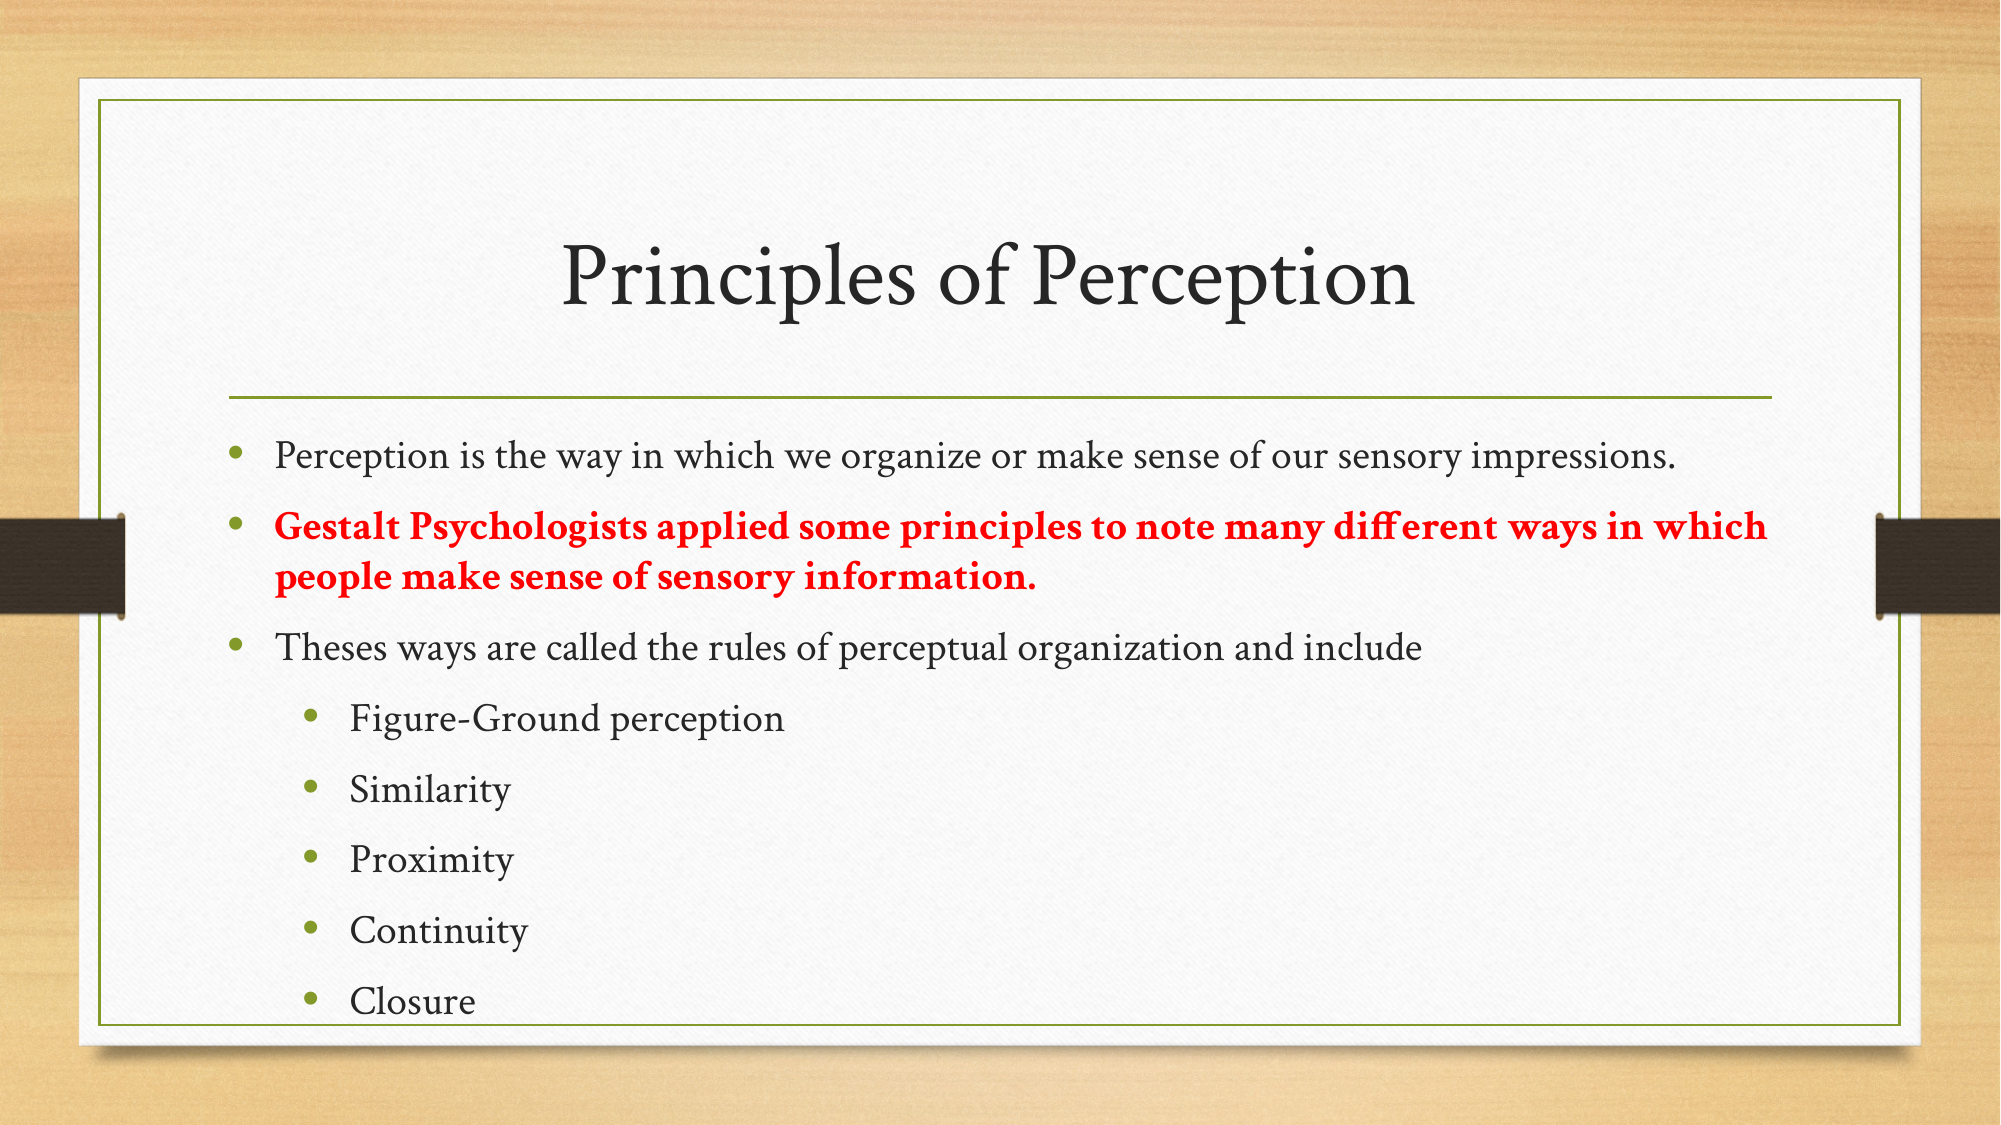

# Principles of Perception
Perception is the way in which we organize or make sense of our sensory impressions.
Gestalt Psychologists applied some principles to note many different ways in which people make sense of sensory information.
Theses ways are called the rules of perceptual organization and include
Figure-Ground perception
Similarity
Proximity
Continuity
Closure